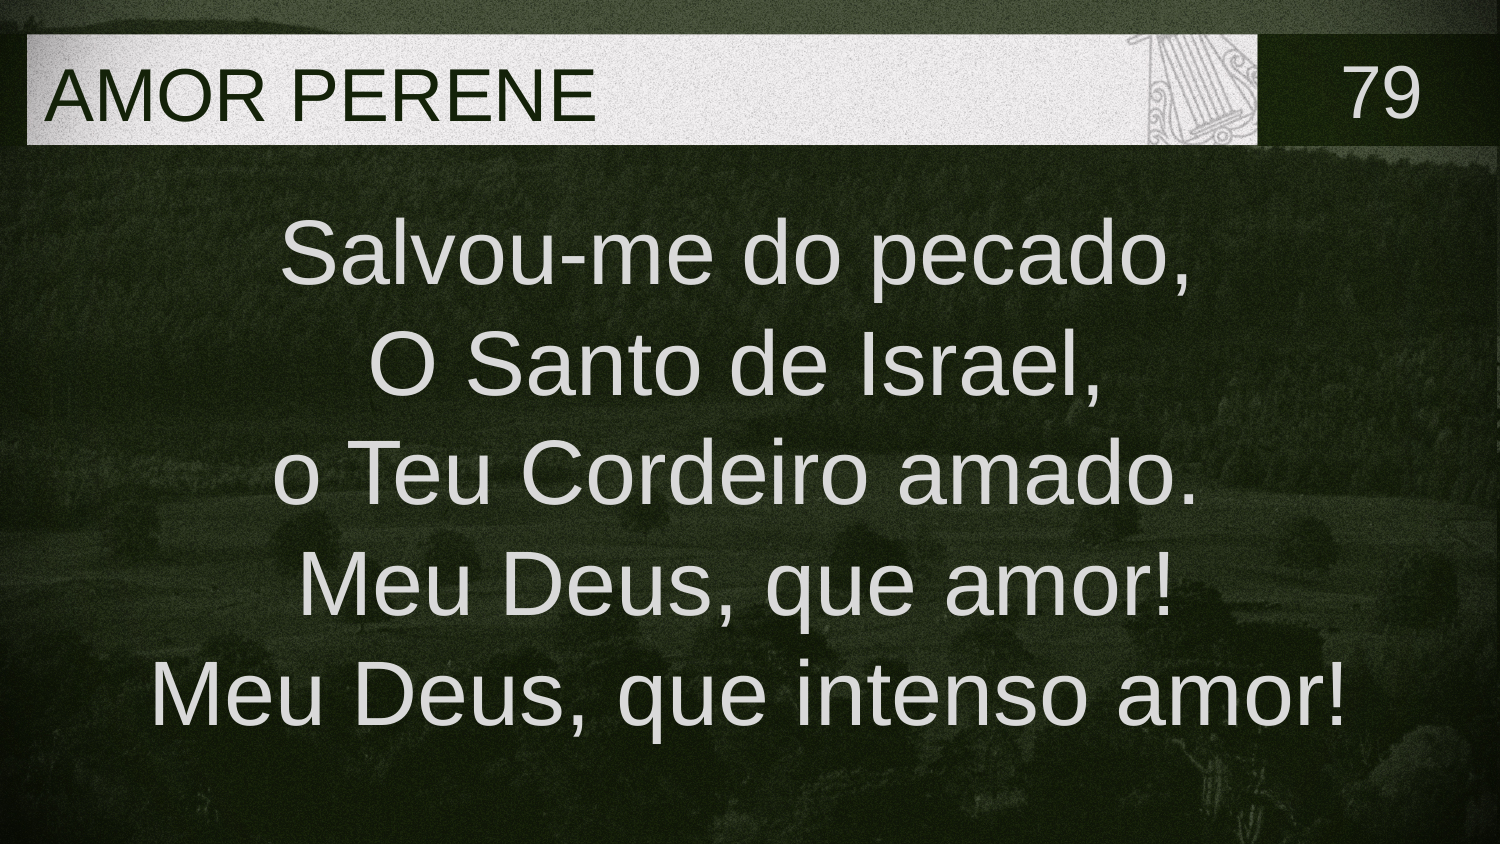

# AMOR PERENE
79
Salvou-me do pecado,
O Santo de Israel,
o Teu Cordeiro amado.
Meu Deus, que amor!
Meu Deus, que intenso amor!